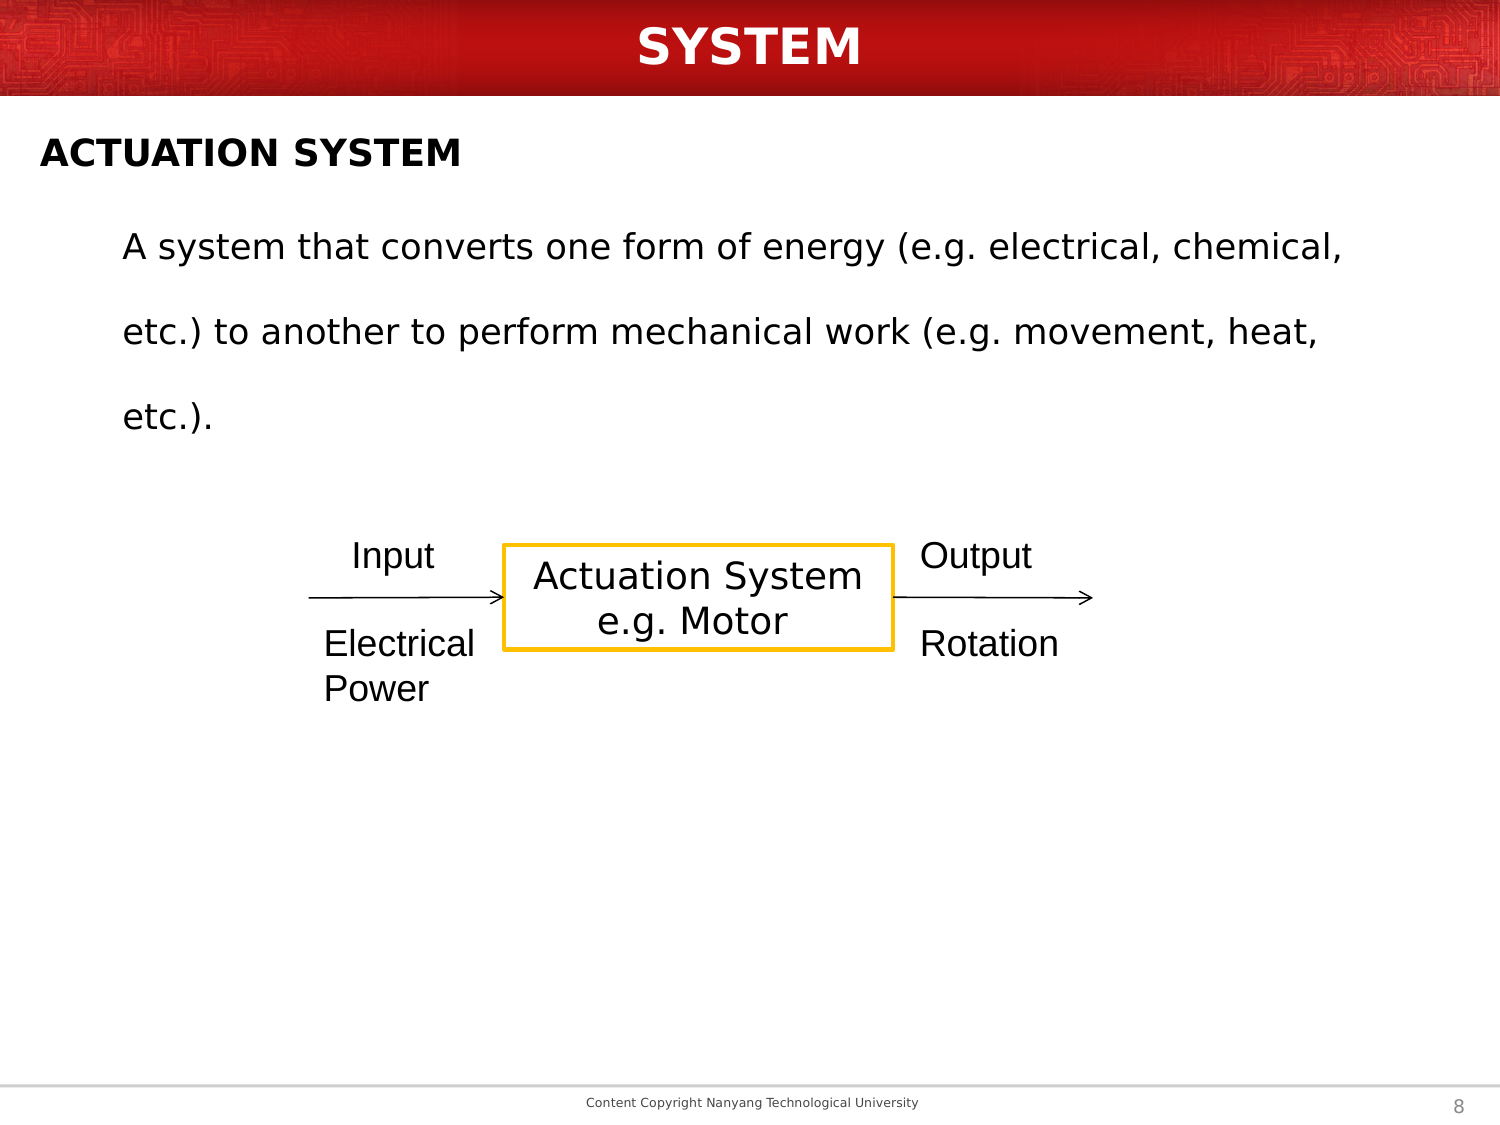

# SYSTEM
Actuation system
A system that converts one form of energy (e.g. electrical, chemical, etc.) to another to perform mechanical work (e.g. movement, heat, etc.).
Input
Output
Actuation System
e.g. Motor
Electrical Power
Rotation